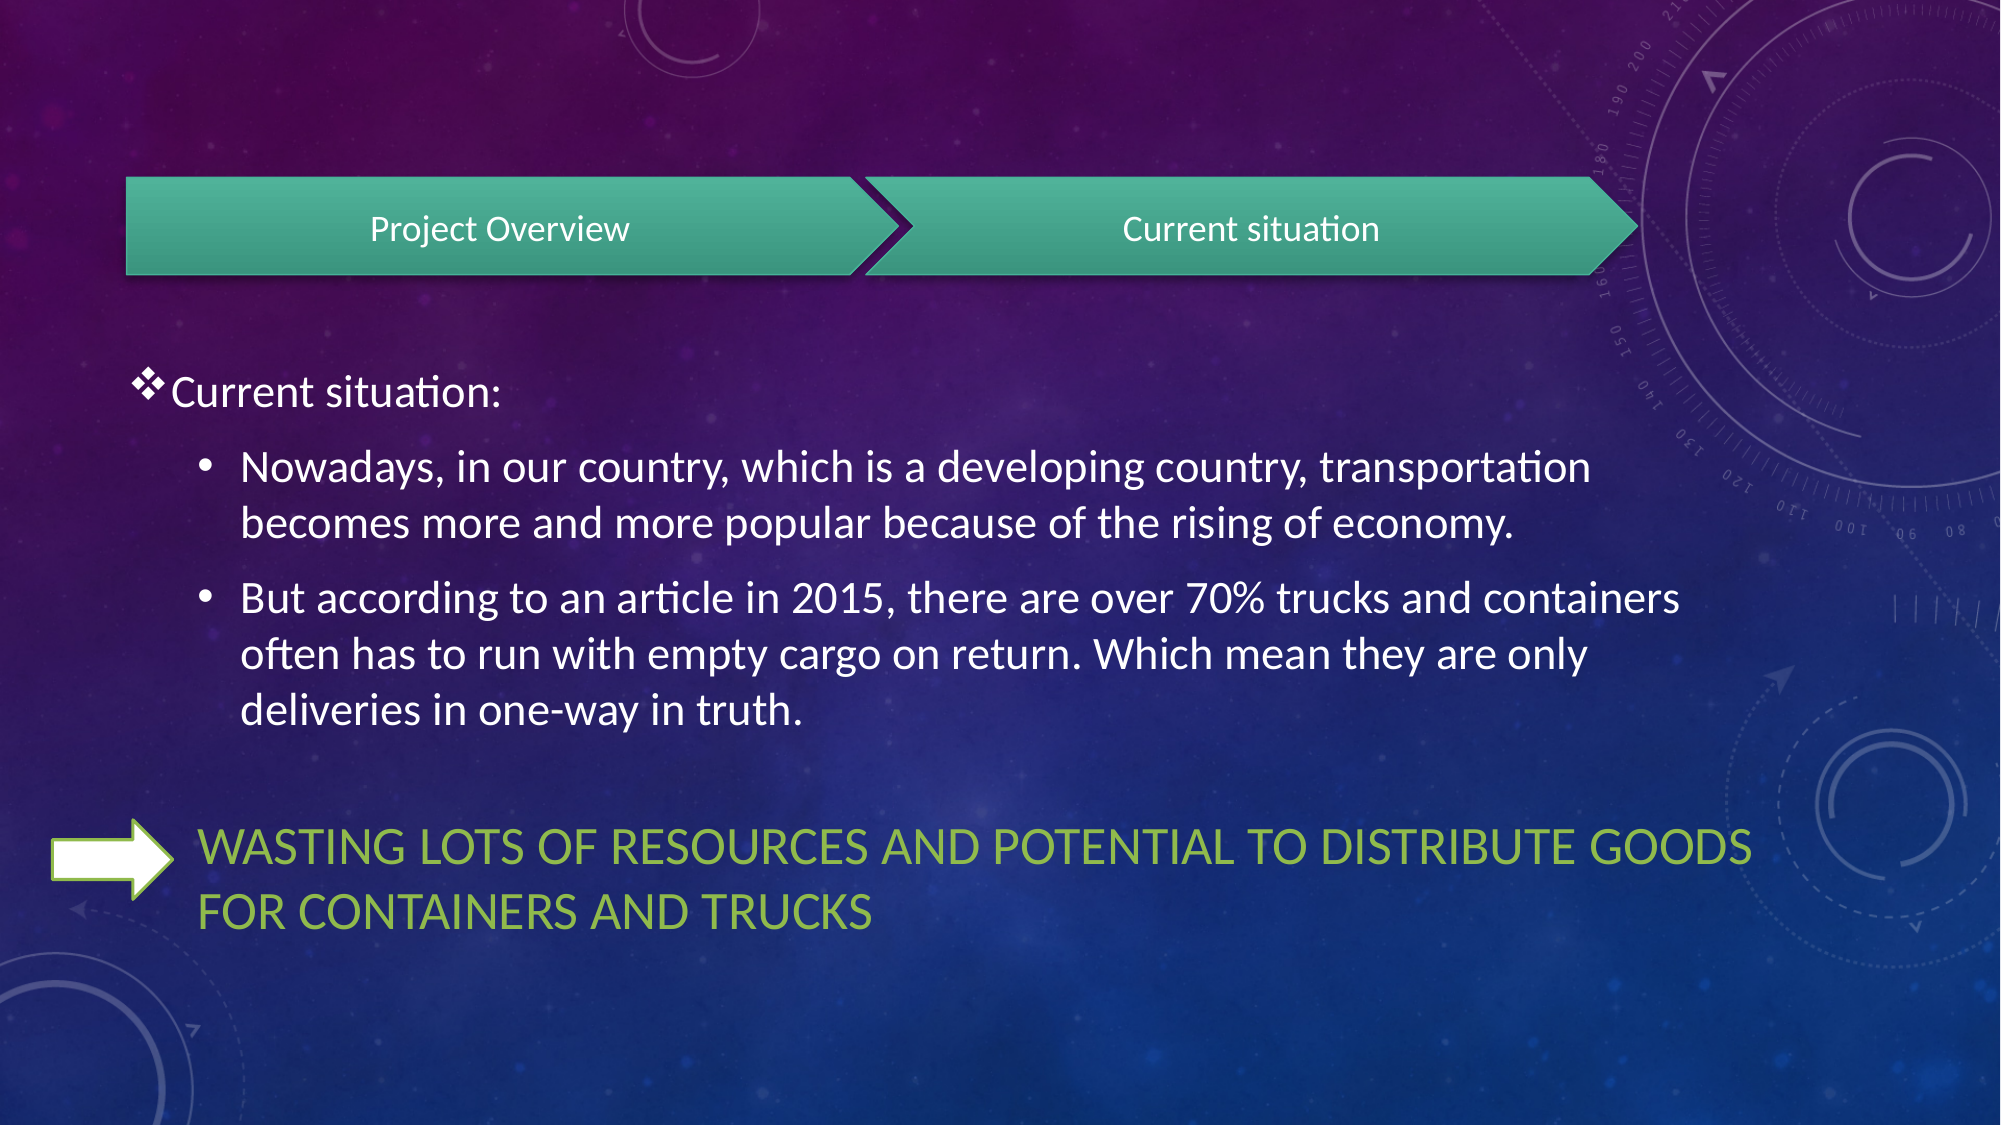

Project Overview
Current situation
Current situation:
Nowadays, in our country, which is a developing country, transportation becomes more and more popular because of the rising of economy.
But according to an article in 2015, there are over 70% trucks and containers often has to run with empty cargo on return. Which mean they are only deliveries in one-way in truth.

WASTING LOTS OF RESOURCES AND POTENTIAL TO DISTRIBUTE GOODS FOR CONTAINERS AND TRUCKS